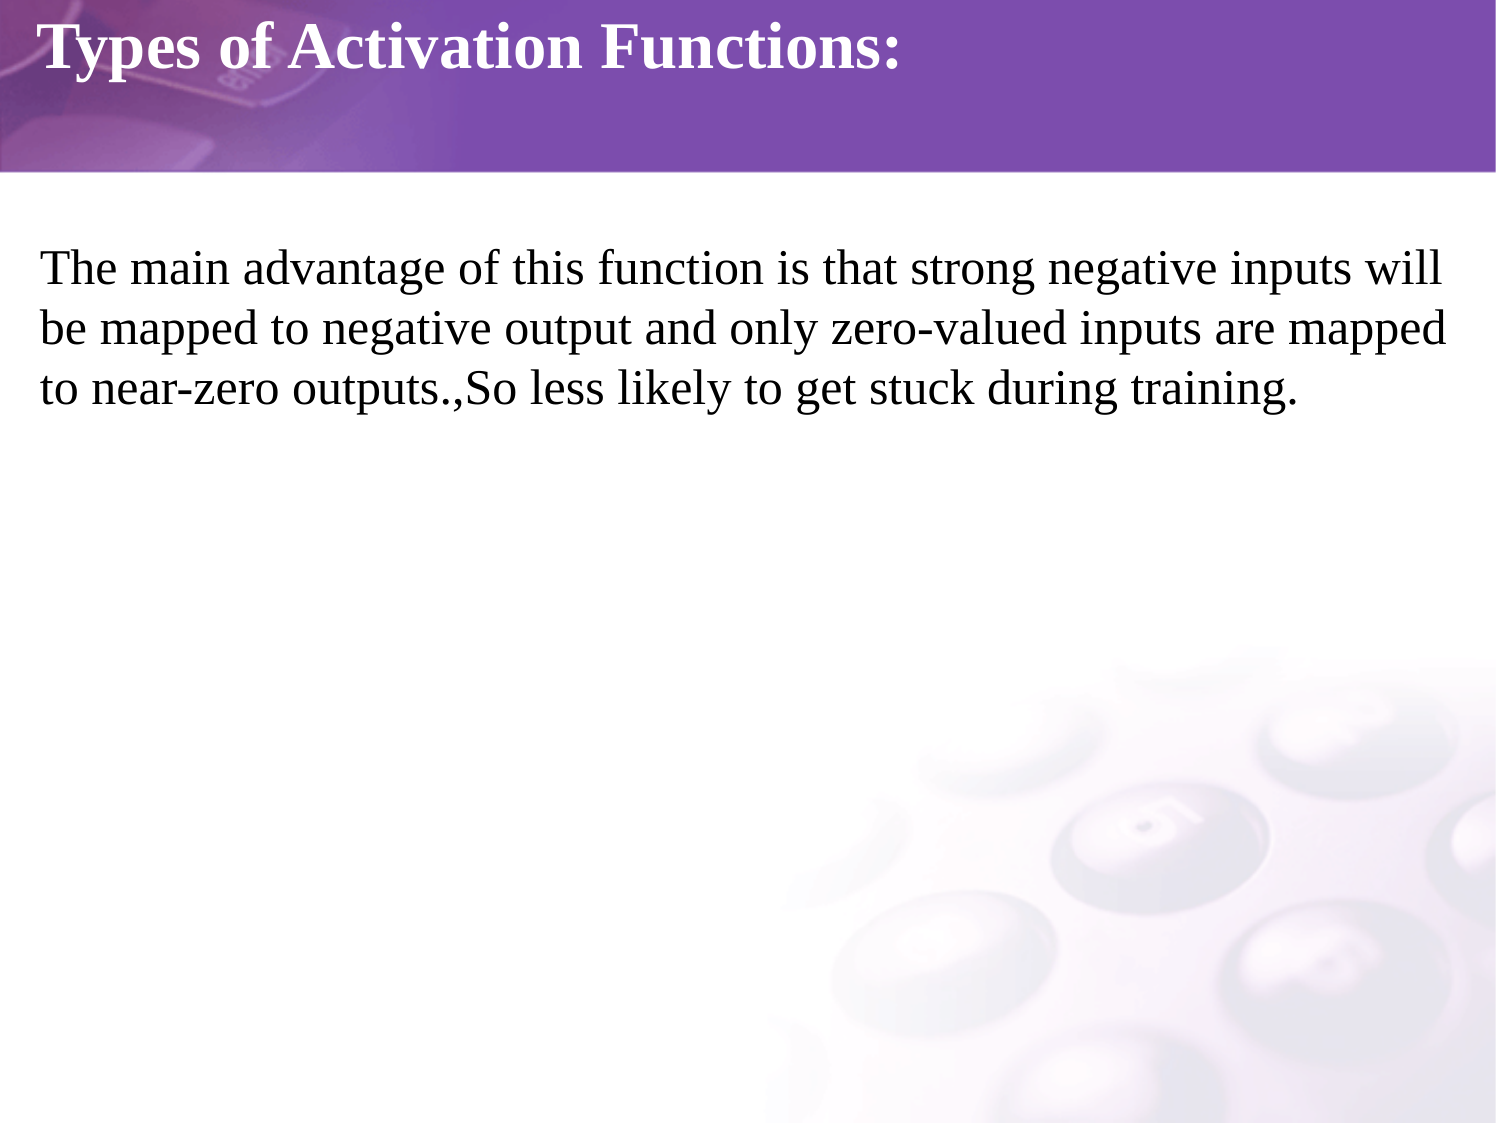

# Types of Activation Functions:
The main advantage of this function is that strong negative inputs will be mapped to negative output and only zero-valued inputs are mapped to near-zero outputs.,So less likely to get stuck during training.